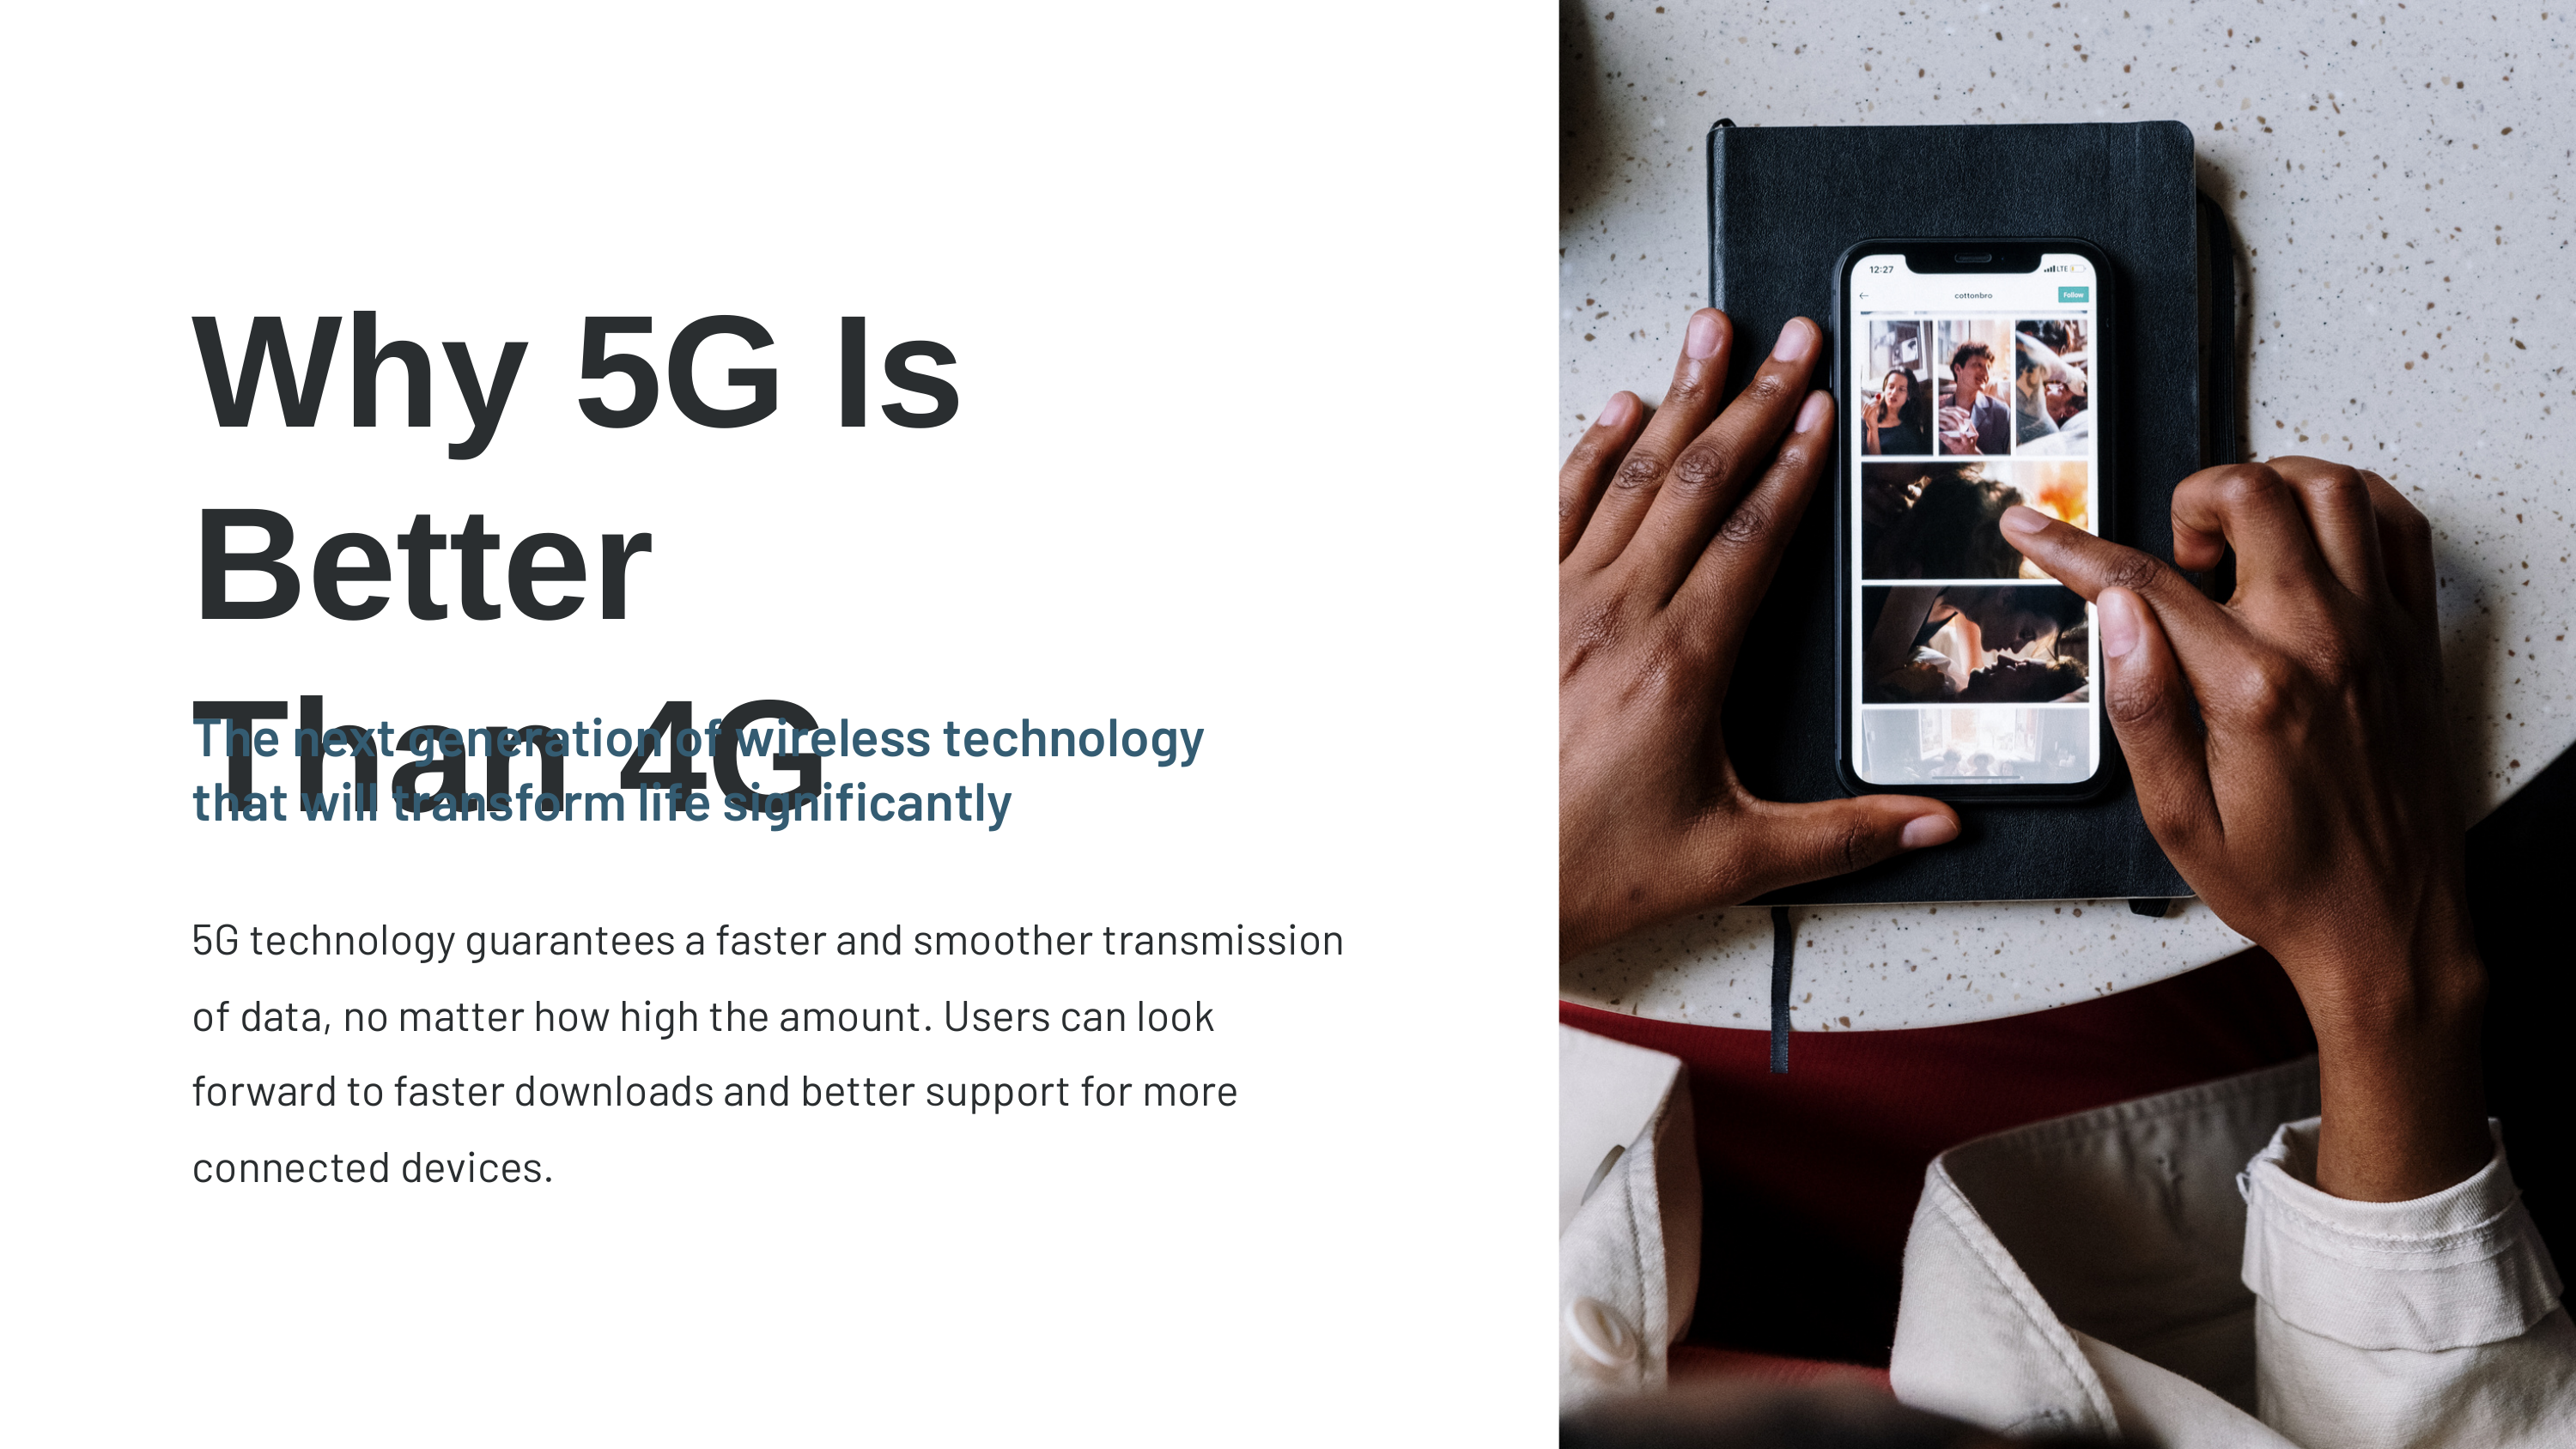

Why 5G Is Better
Than 4G
The next generation of wireless technology
that will transform life significantly
5G technology guarantees a faster and smoother transmission of data, no matter how high the amount. Users can look forward to faster downloads and better support for more connected devices.